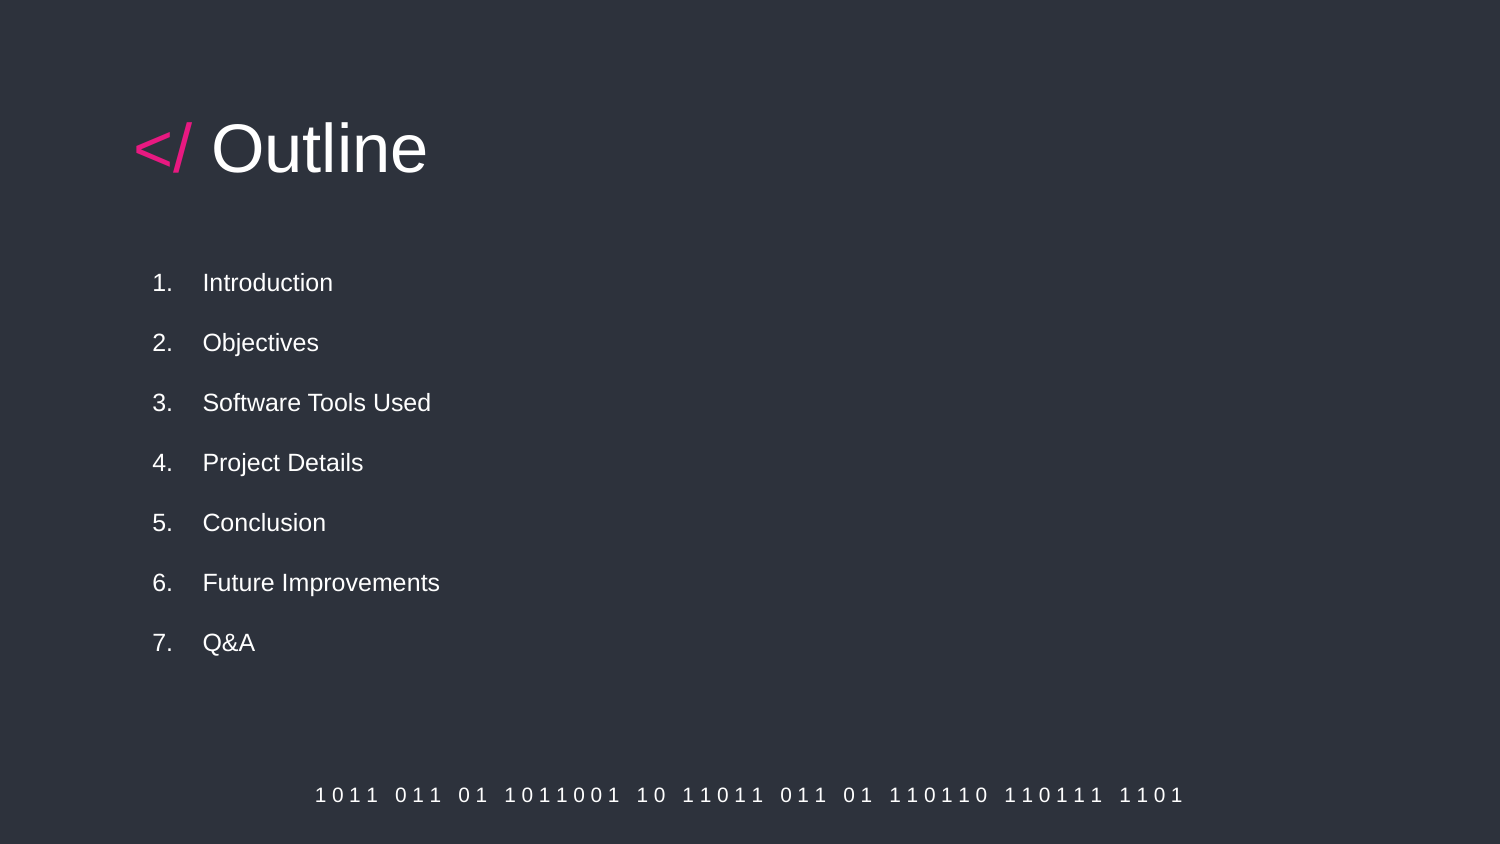

# </ Outline

Introduction

Objectives

Software Tools Used

Project Details

Conclusion

Future Improvements

Q&A